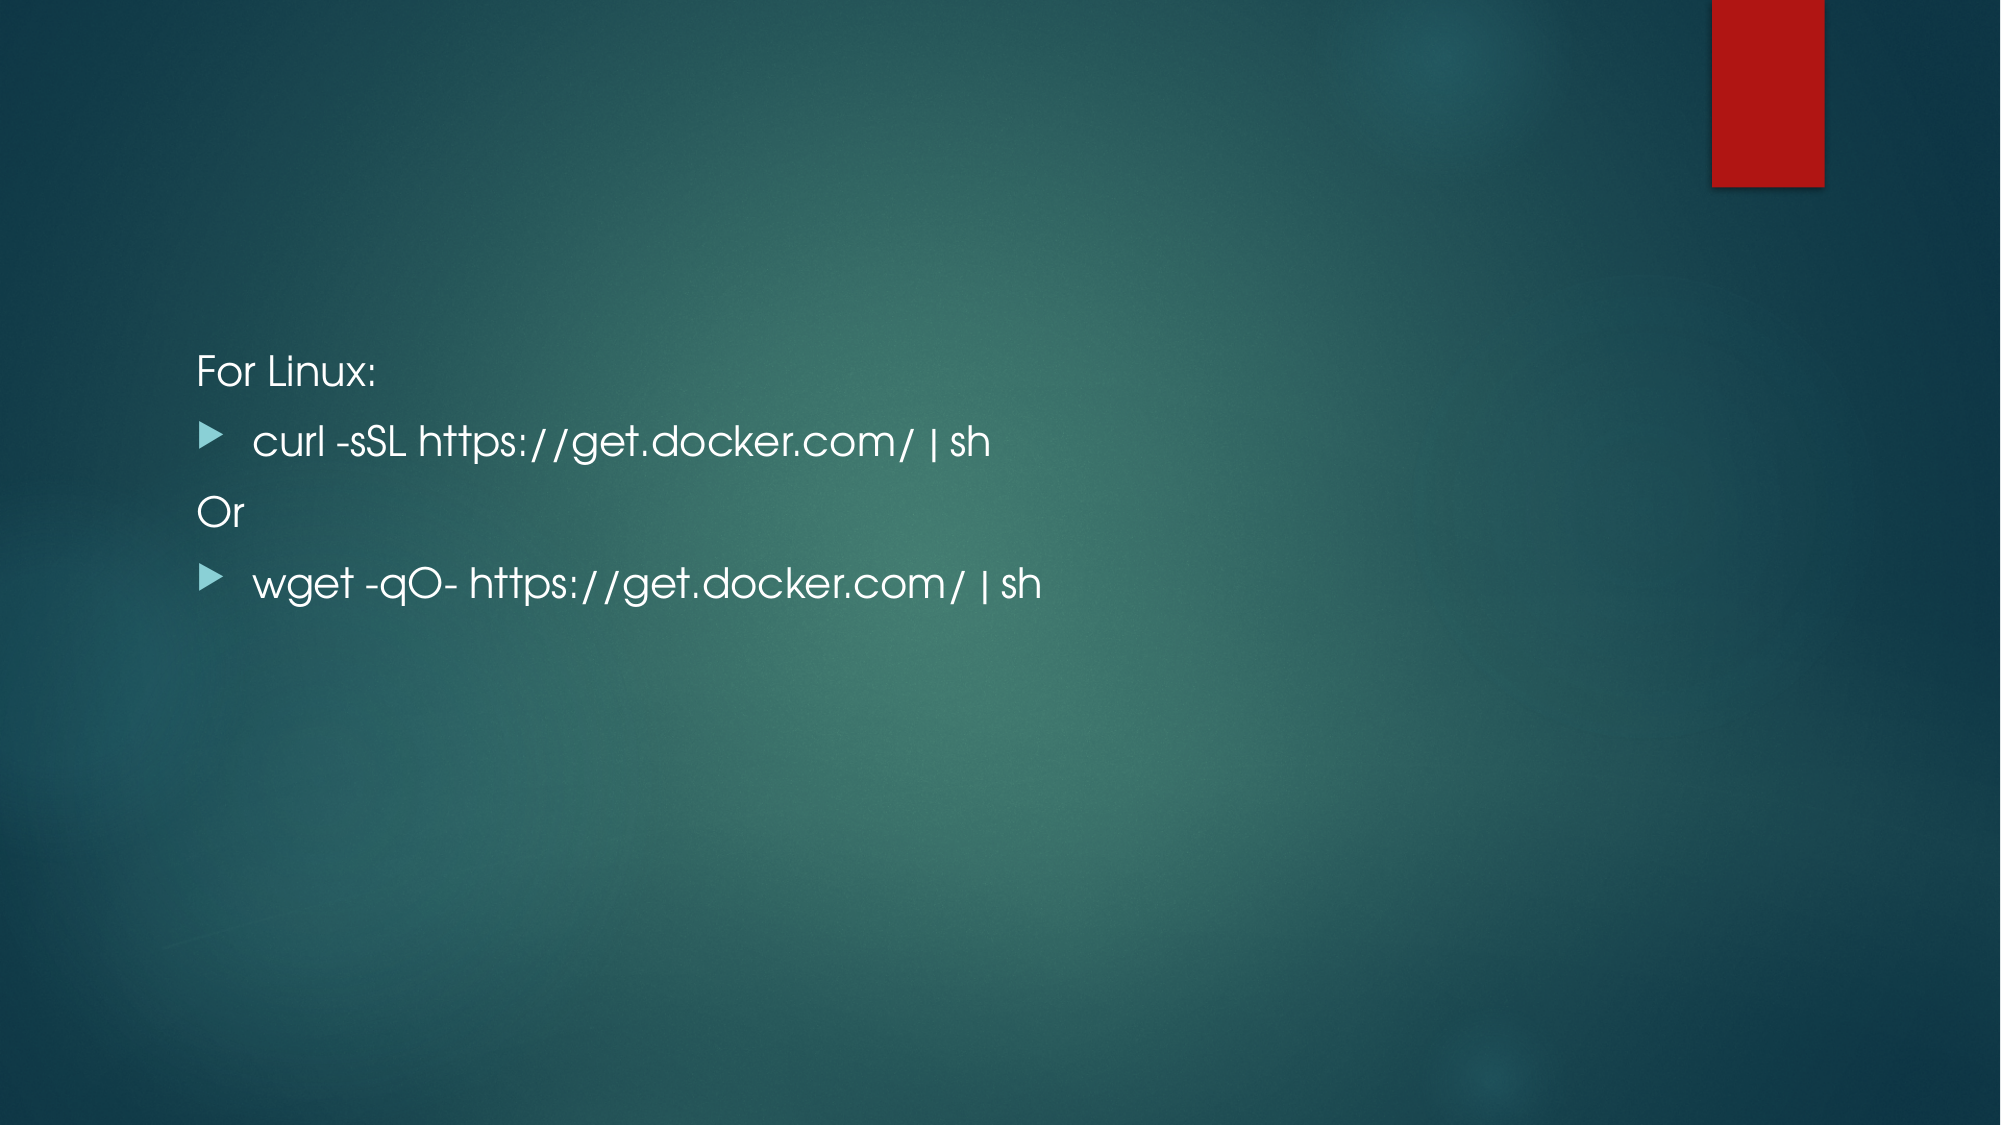

For Linux:
curl -sSL https://get.docker.com/ | sh
Or
wget -qO- https://get.docker.com/ | sh